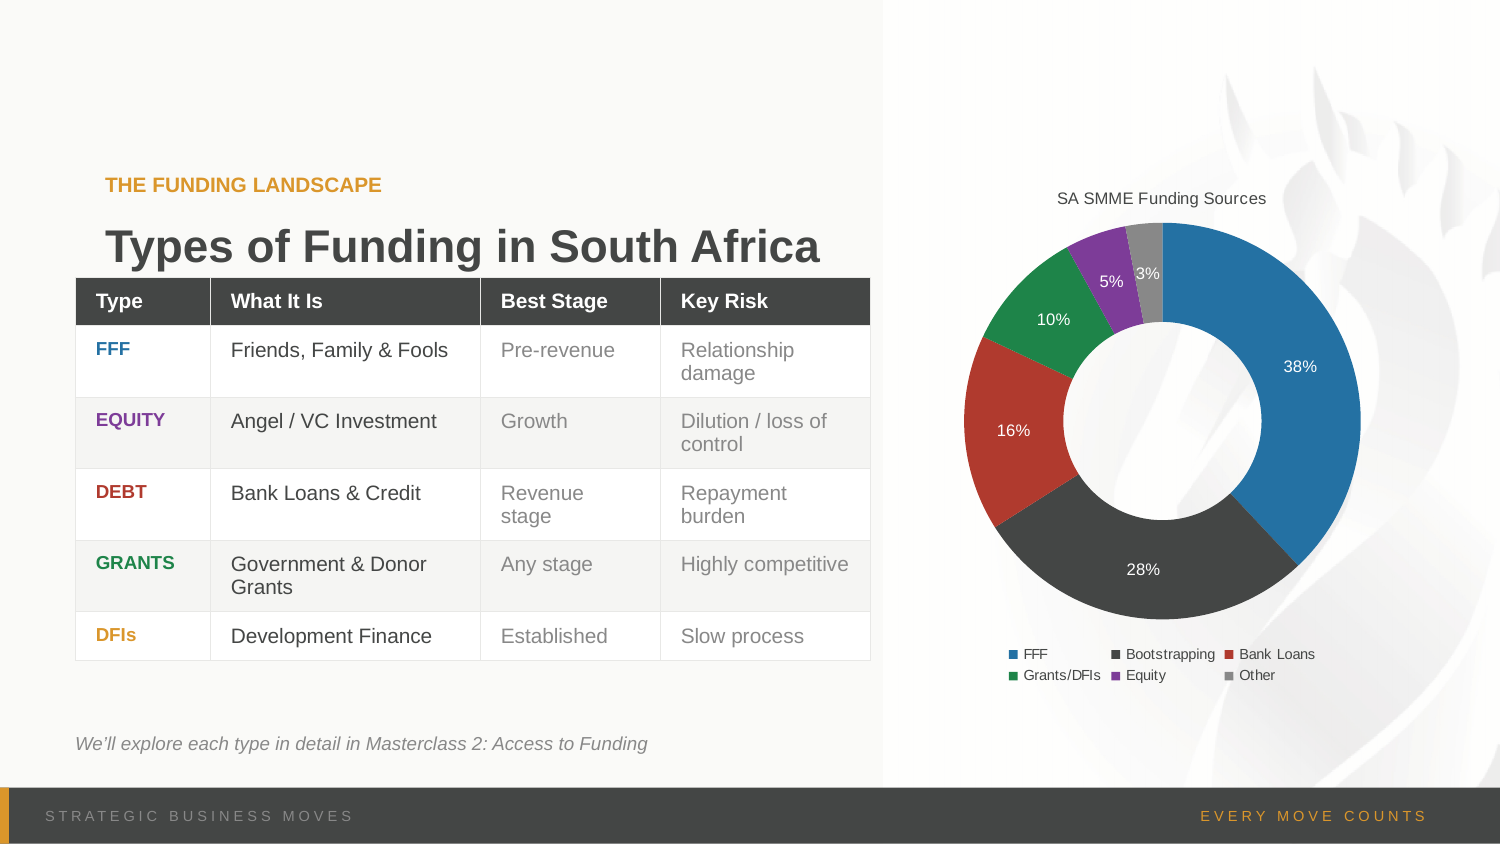

THE FUNDING LANDSCAPE

### Chart: SA SMME Funding Sources

| Category | Funding Mix |
|---|---|
| FFF | 38.0 |
| Bootstrapping | 28.0 |
| Bank Loans | 16.0 |
| Grants/DFIs | 10.0 |
| Equity | 5.0 |
| Other | 3.0 |
Types of Funding in South Africa
| Type | What It Is | Best Stage | Key Risk |
| --- | --- | --- | --- |
| FFF | Friends, Family & Fools | Pre-revenue | Relationship damage |
| EQUITY | Angel / VC Investment | Growth | Dilution / loss of control |
| DEBT | Bank Loans & Credit | Revenue stage | Repayment burden |
| GRANTS | Government & Donor Grants | Any stage | Highly competitive |
| DFIs | Development Finance | Established | Slow process |
We’ll explore each type in detail in Masterclass 2: Access to Funding

S T R A T E G I C   B U S I N E S S   M O V E S
E V E R Y   M O V E   C O U N T S